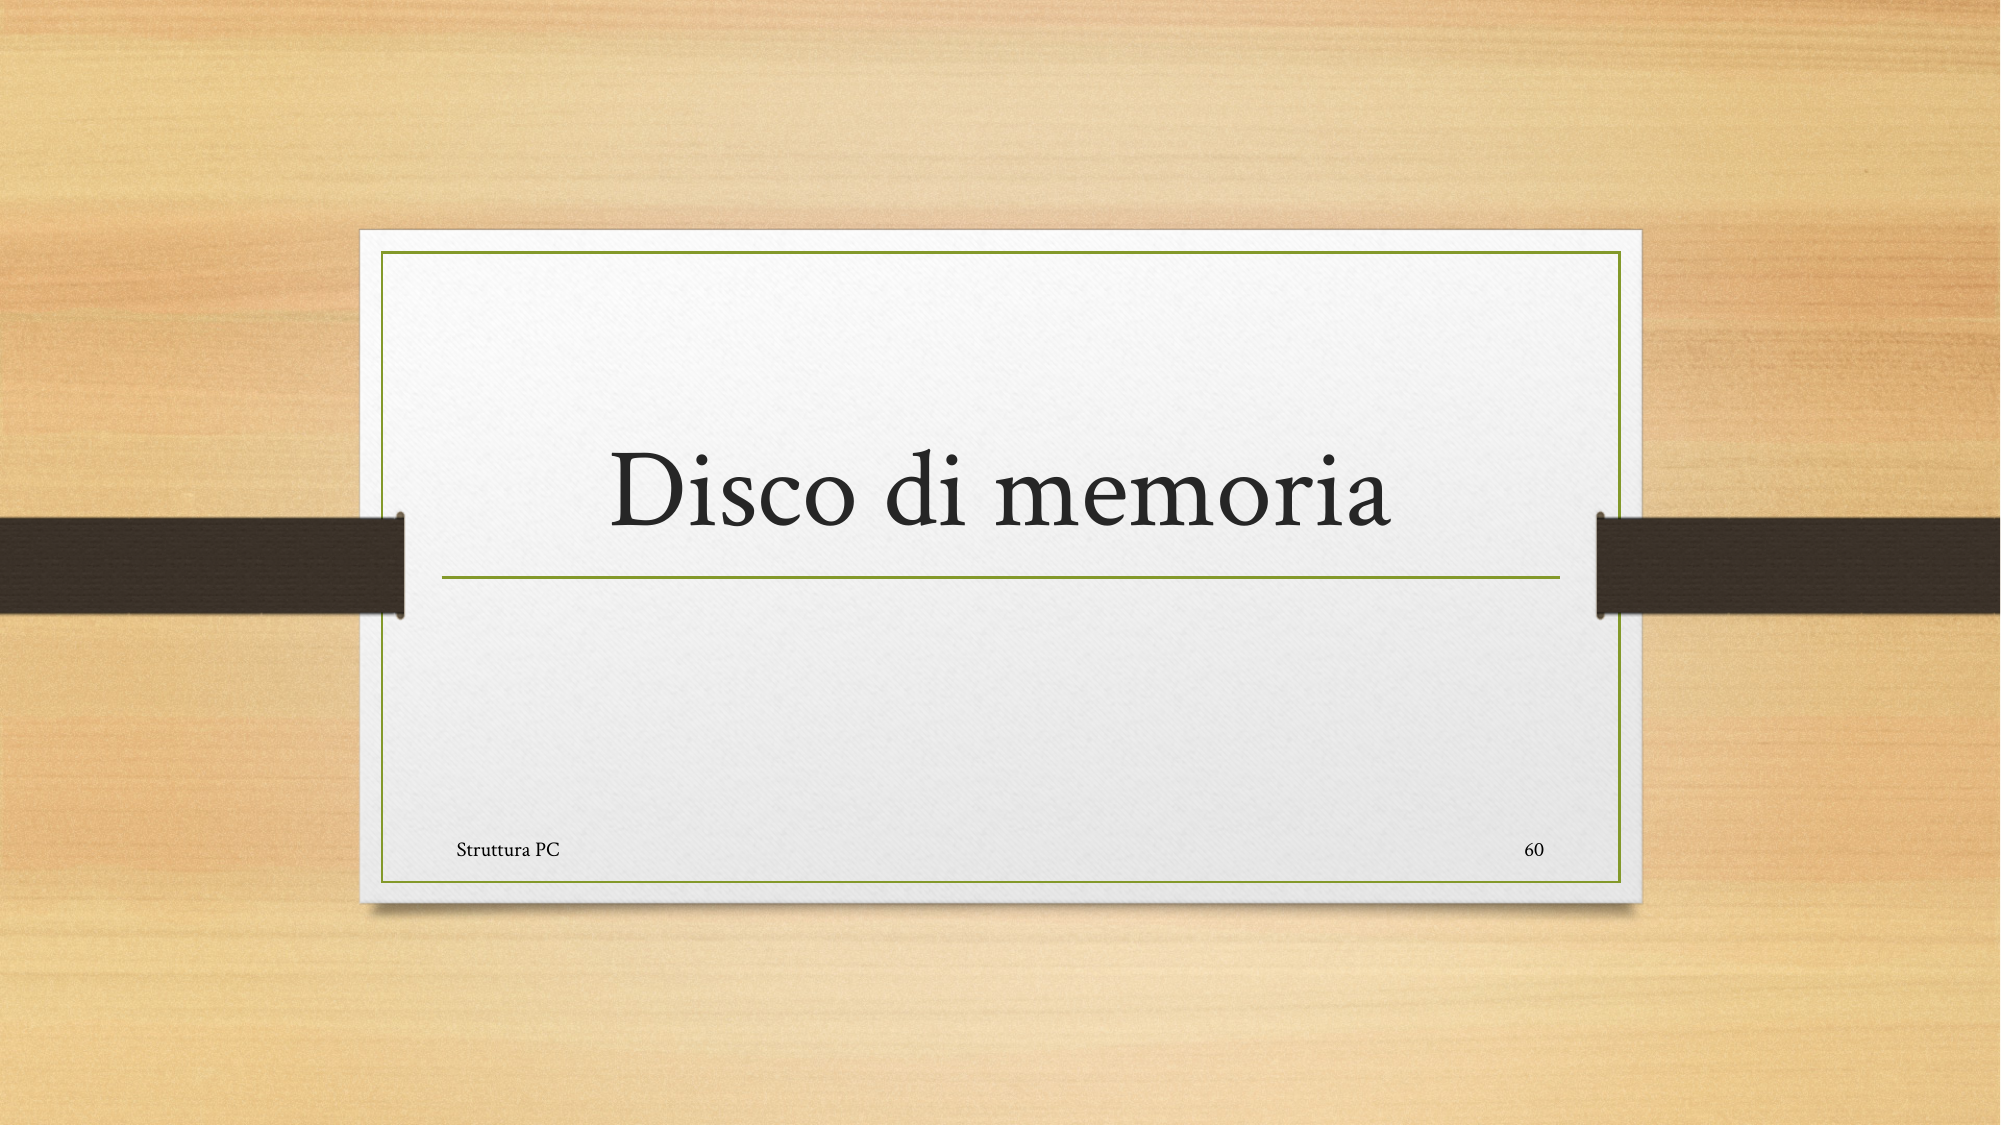

# Disco di memoria

Struttura PC
60